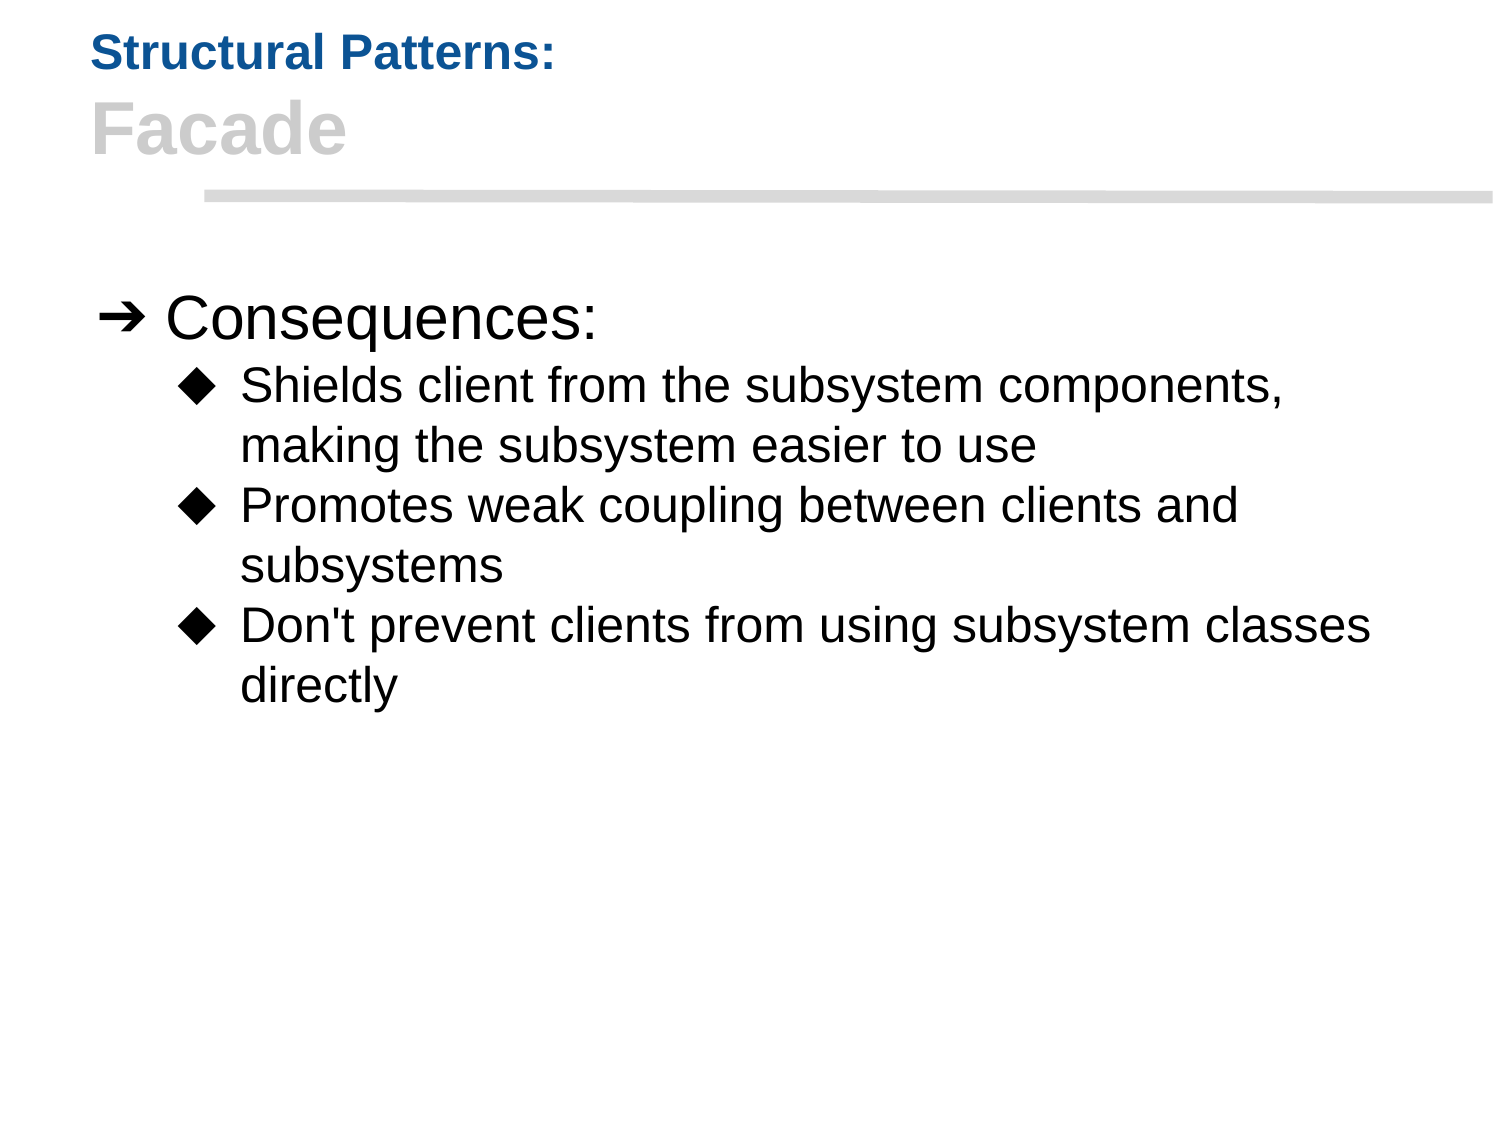

# Structural Patterns: Facade
Consequences:
Shields client from the subsystem components, making the subsystem easier to use
Promotes weak coupling between clients and subsystems
Don't prevent clients from using subsystem classes directly